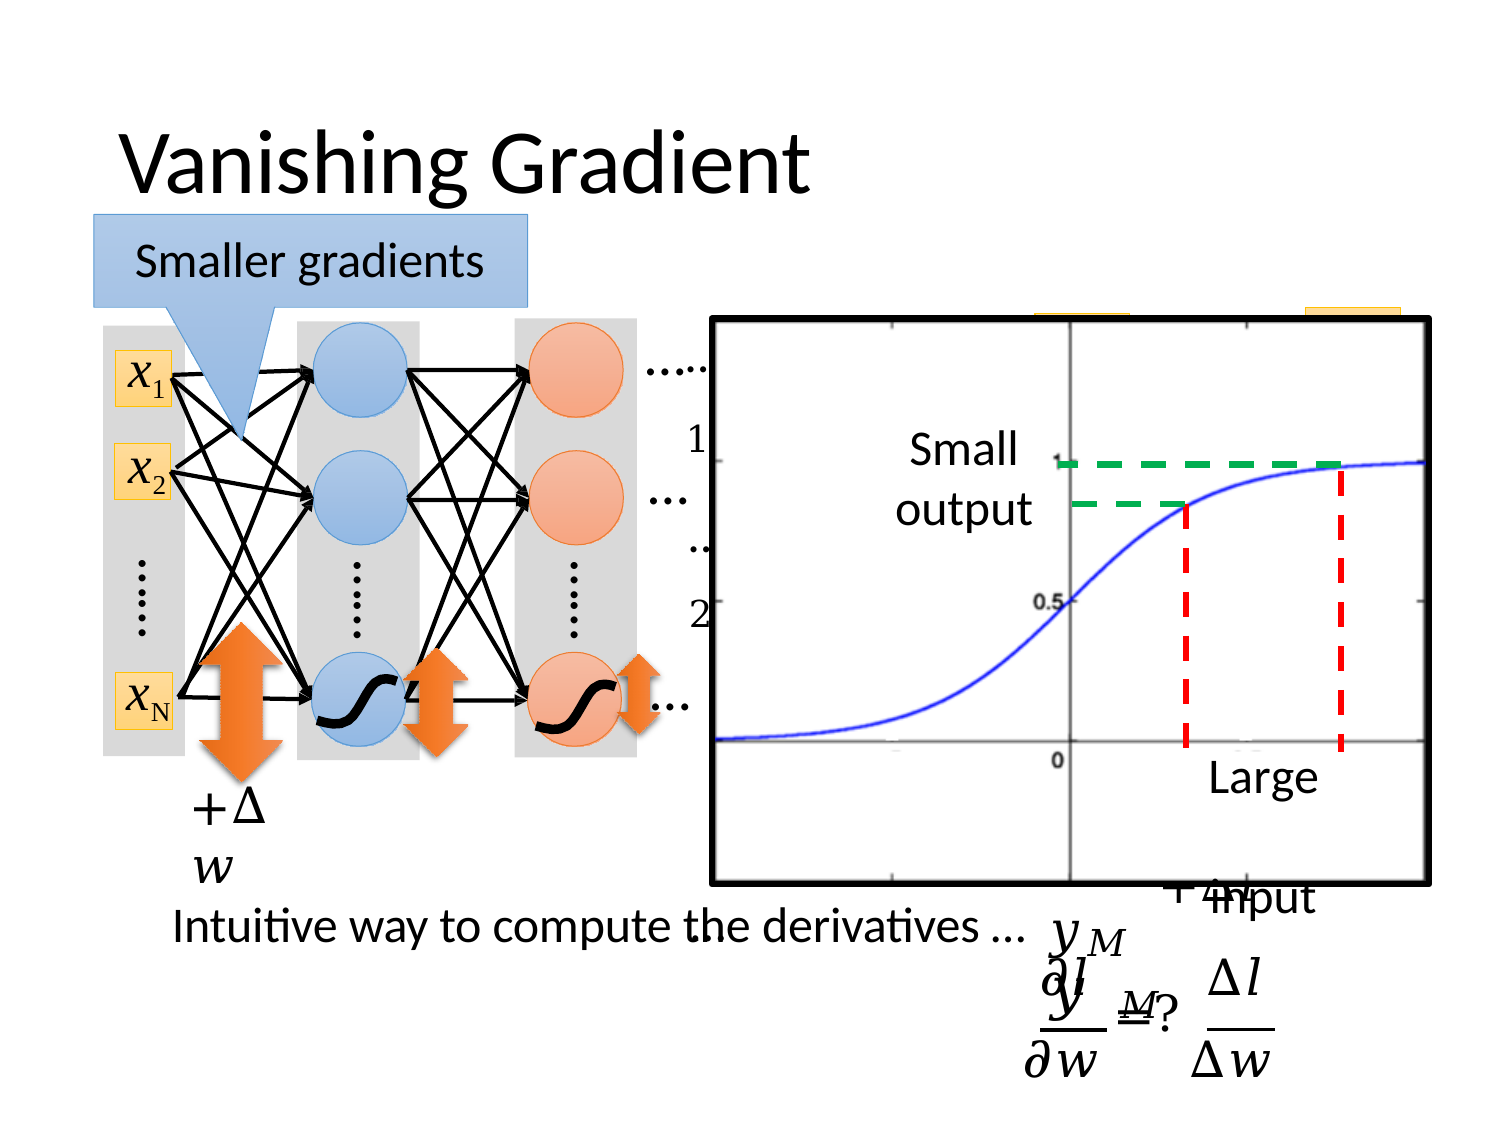

# Vanishing Gradient Problem

Smaller gradients

…

…	𝑦1	𝑦 1
…	𝑦2	𝑦 2
……	……	𝑙	……
+∆𝑙
…	𝑦𝑀	𝑦 𝑀
x1

Small  output
x2

…

……
……
……

…

xN

Large  input
+∆𝑤
Intuitive way to compute the derivatives …
𝜕𝑙	∆𝑙
=?
𝜕𝑤	∆𝑤